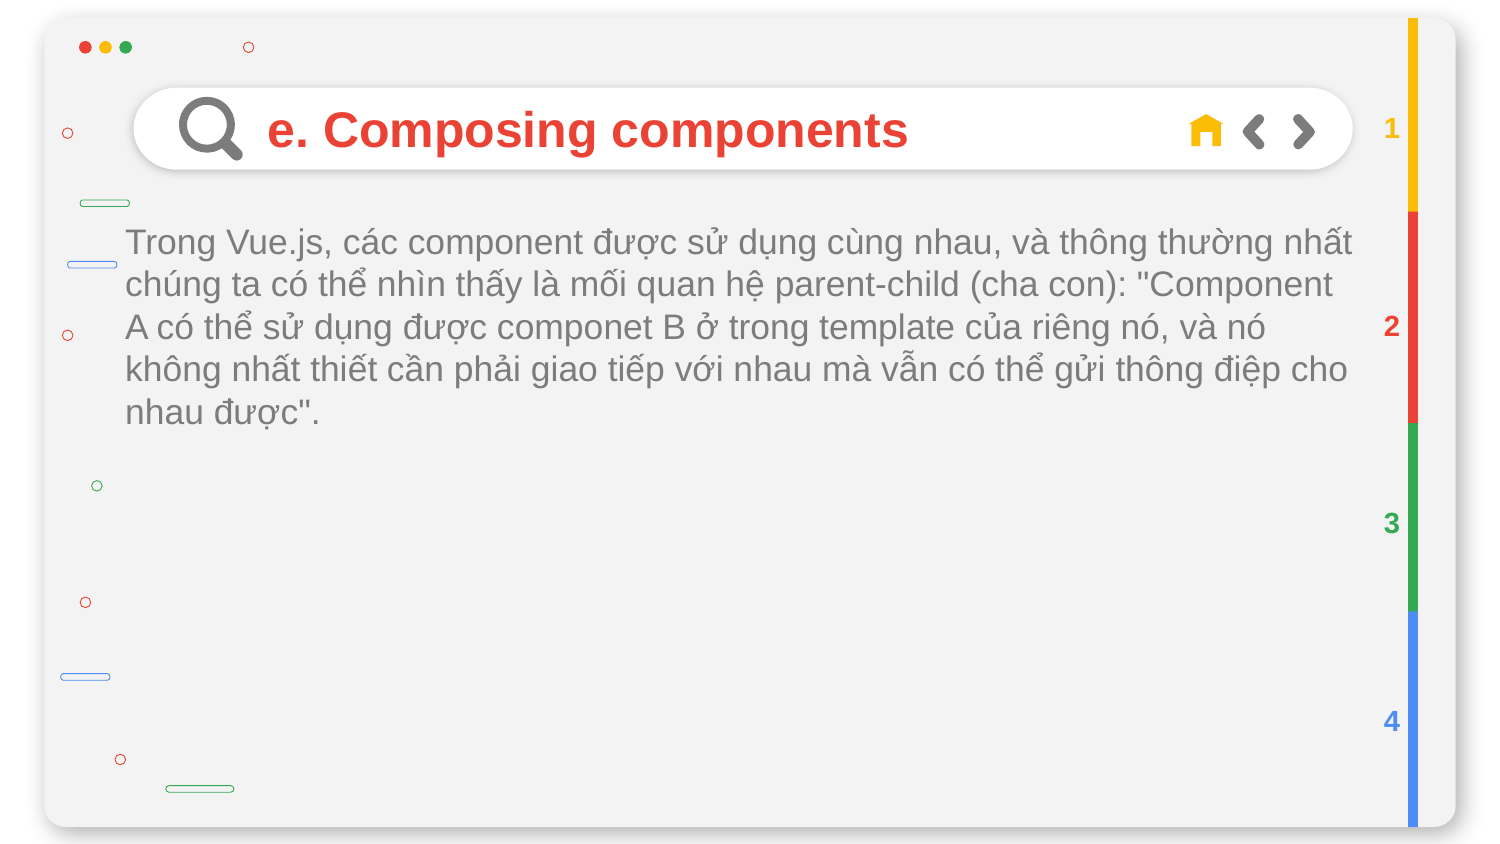

# e. Composing components
1

Trong Vue.js, các component được sử dụng cùng nhau, và thông thường nhất chúng ta có thể nhìn thấy là mối quan hệ parent-child (cha con): "Component A có thể sử dụng được componet B ở trong template của riêng nó, và nó không nhất thiết cần phải giao tiếp với nhau mà vẫn có thể gửi thông điệp cho nhau được".
2

3

4